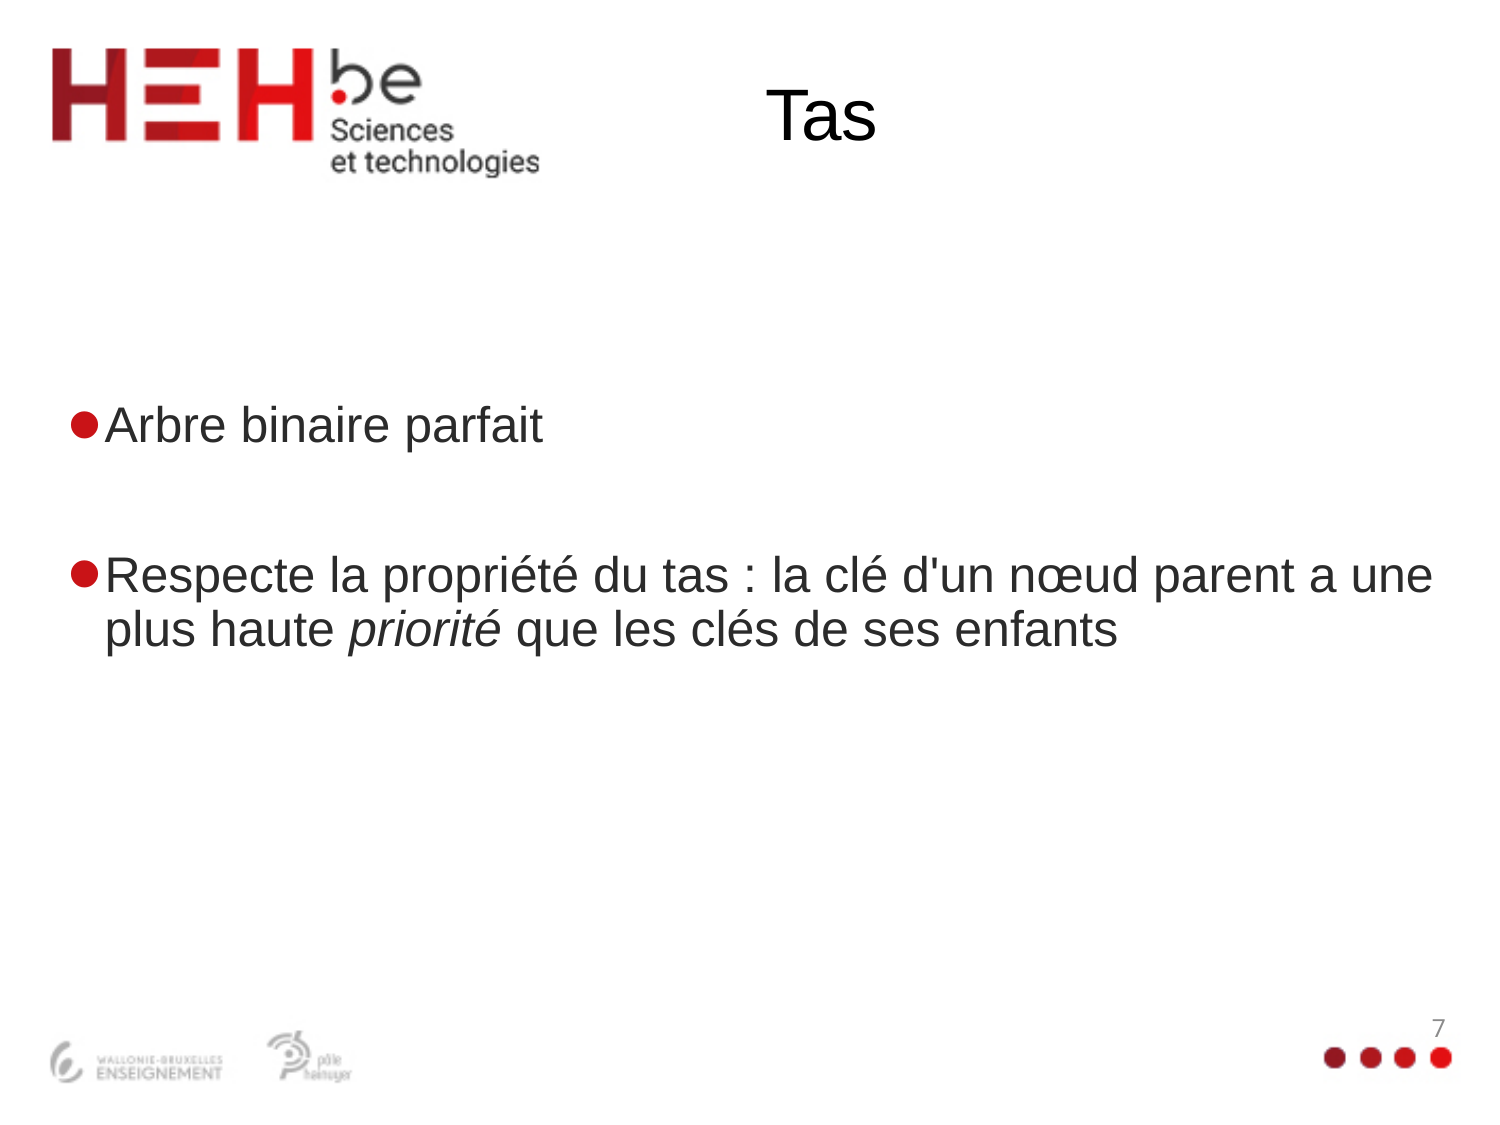

# Tas

Arbre binaire parfait

Respecte la propriété du tas : la clé d'un nœud parent a une plus haute priorité que les clés de ses enfants

7